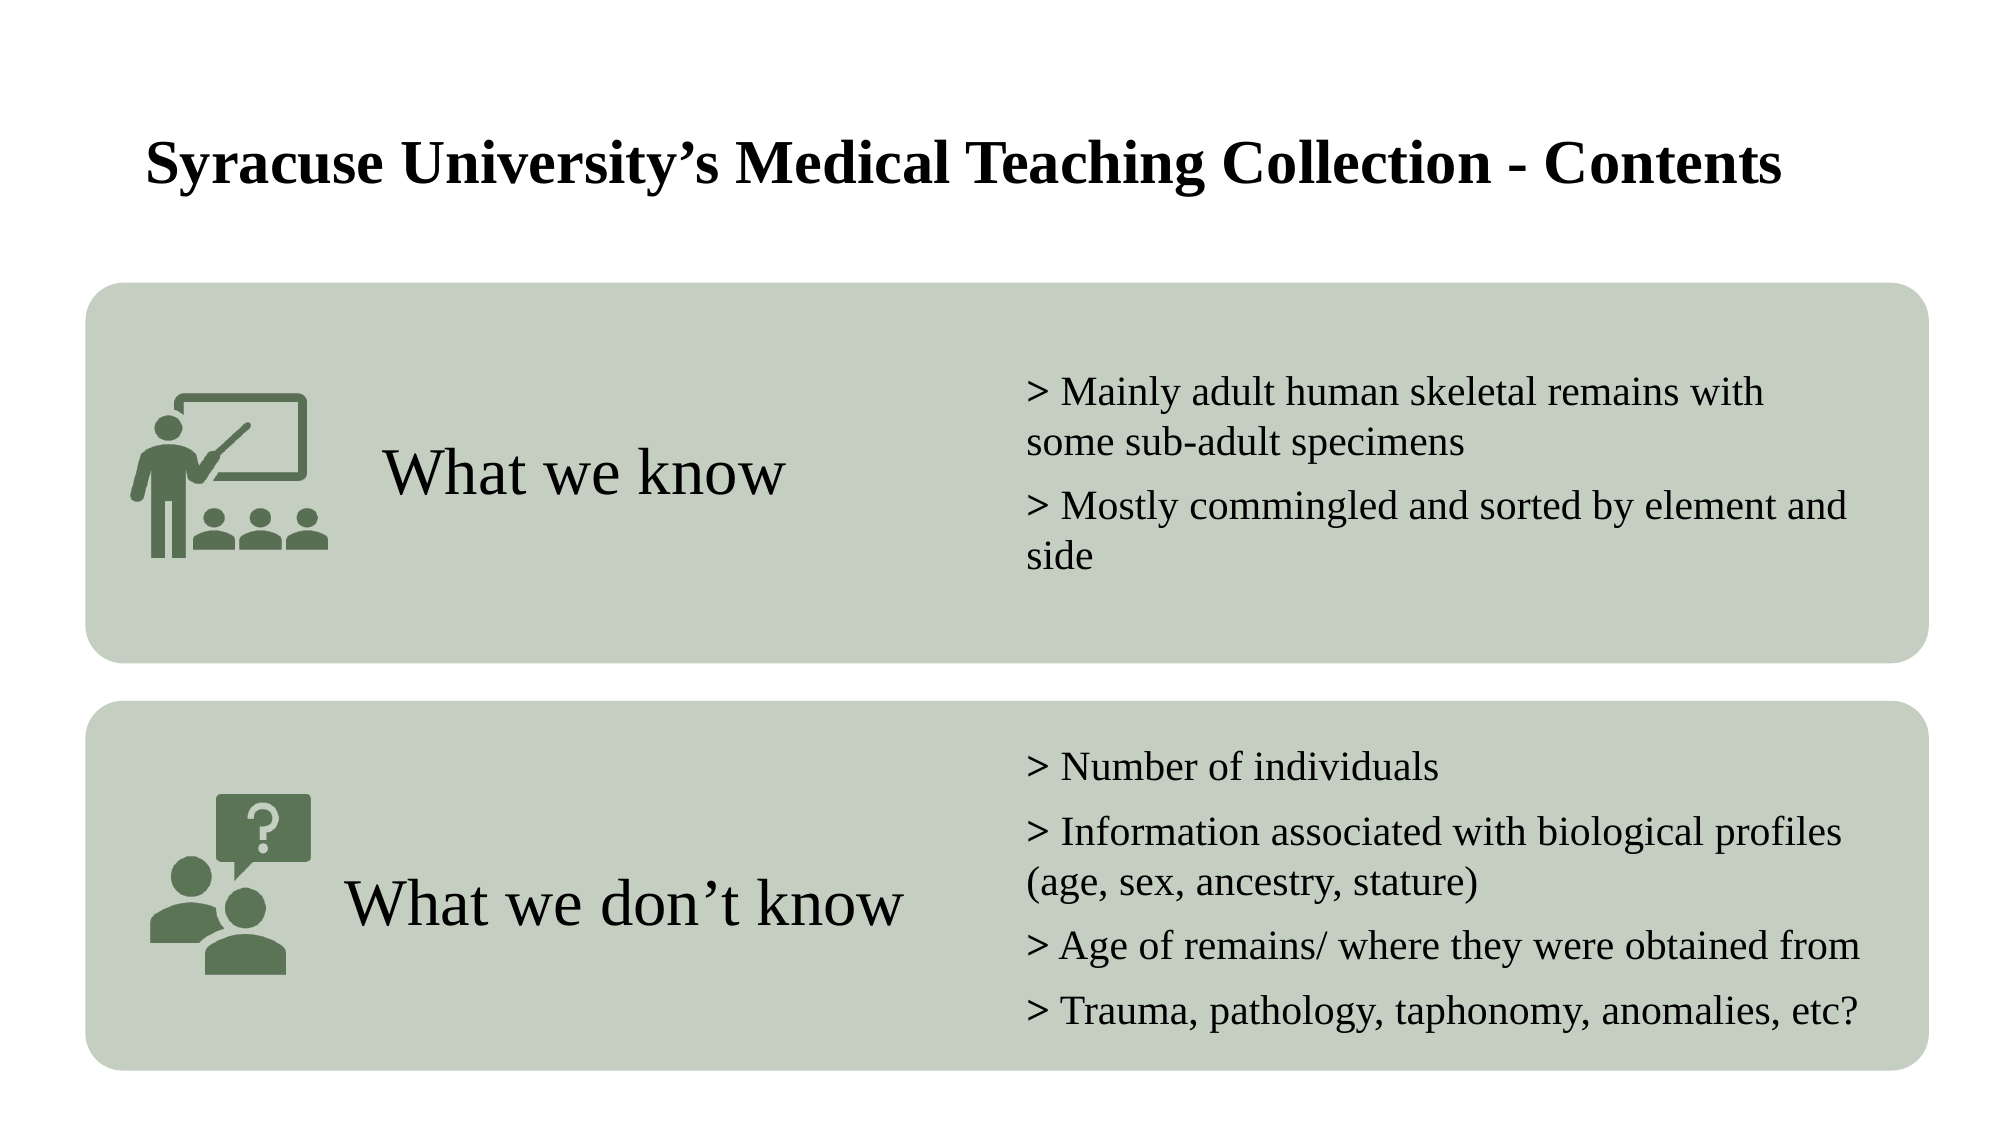

# Syracuse University’s Medical Teaching Collection - Contents
What we know
> Mainly adult human skeletal remains with some sub-adult specimens
> Mostly commingled and sorted by element and side
What we don’t know
> Number of individuals
> Information associated with biological profiles (age, sex, ancestry, stature)
> Age of remains/ where they were obtained from
> Trauma, pathology, taphonomy, anomalies, etc?